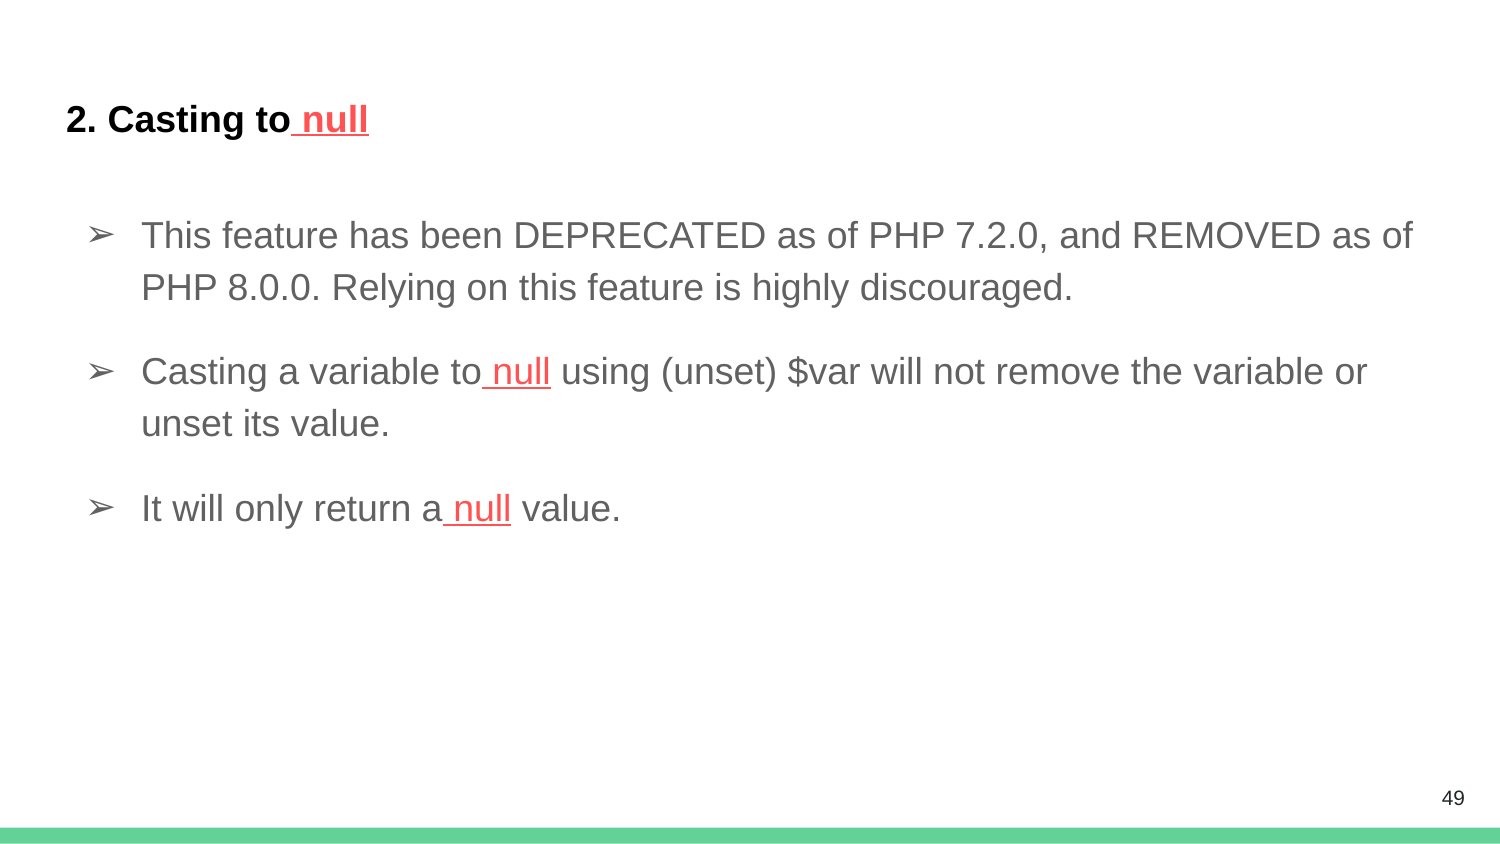

# 2. Casting to null
This feature has been DEPRECATED as of PHP 7.2.0, and REMOVED as of PHP 8.0.0. Relying on this feature is highly discouraged.
Casting a variable to null using (unset) $var will not remove the variable or unset its value.
It will only return a null value.
49